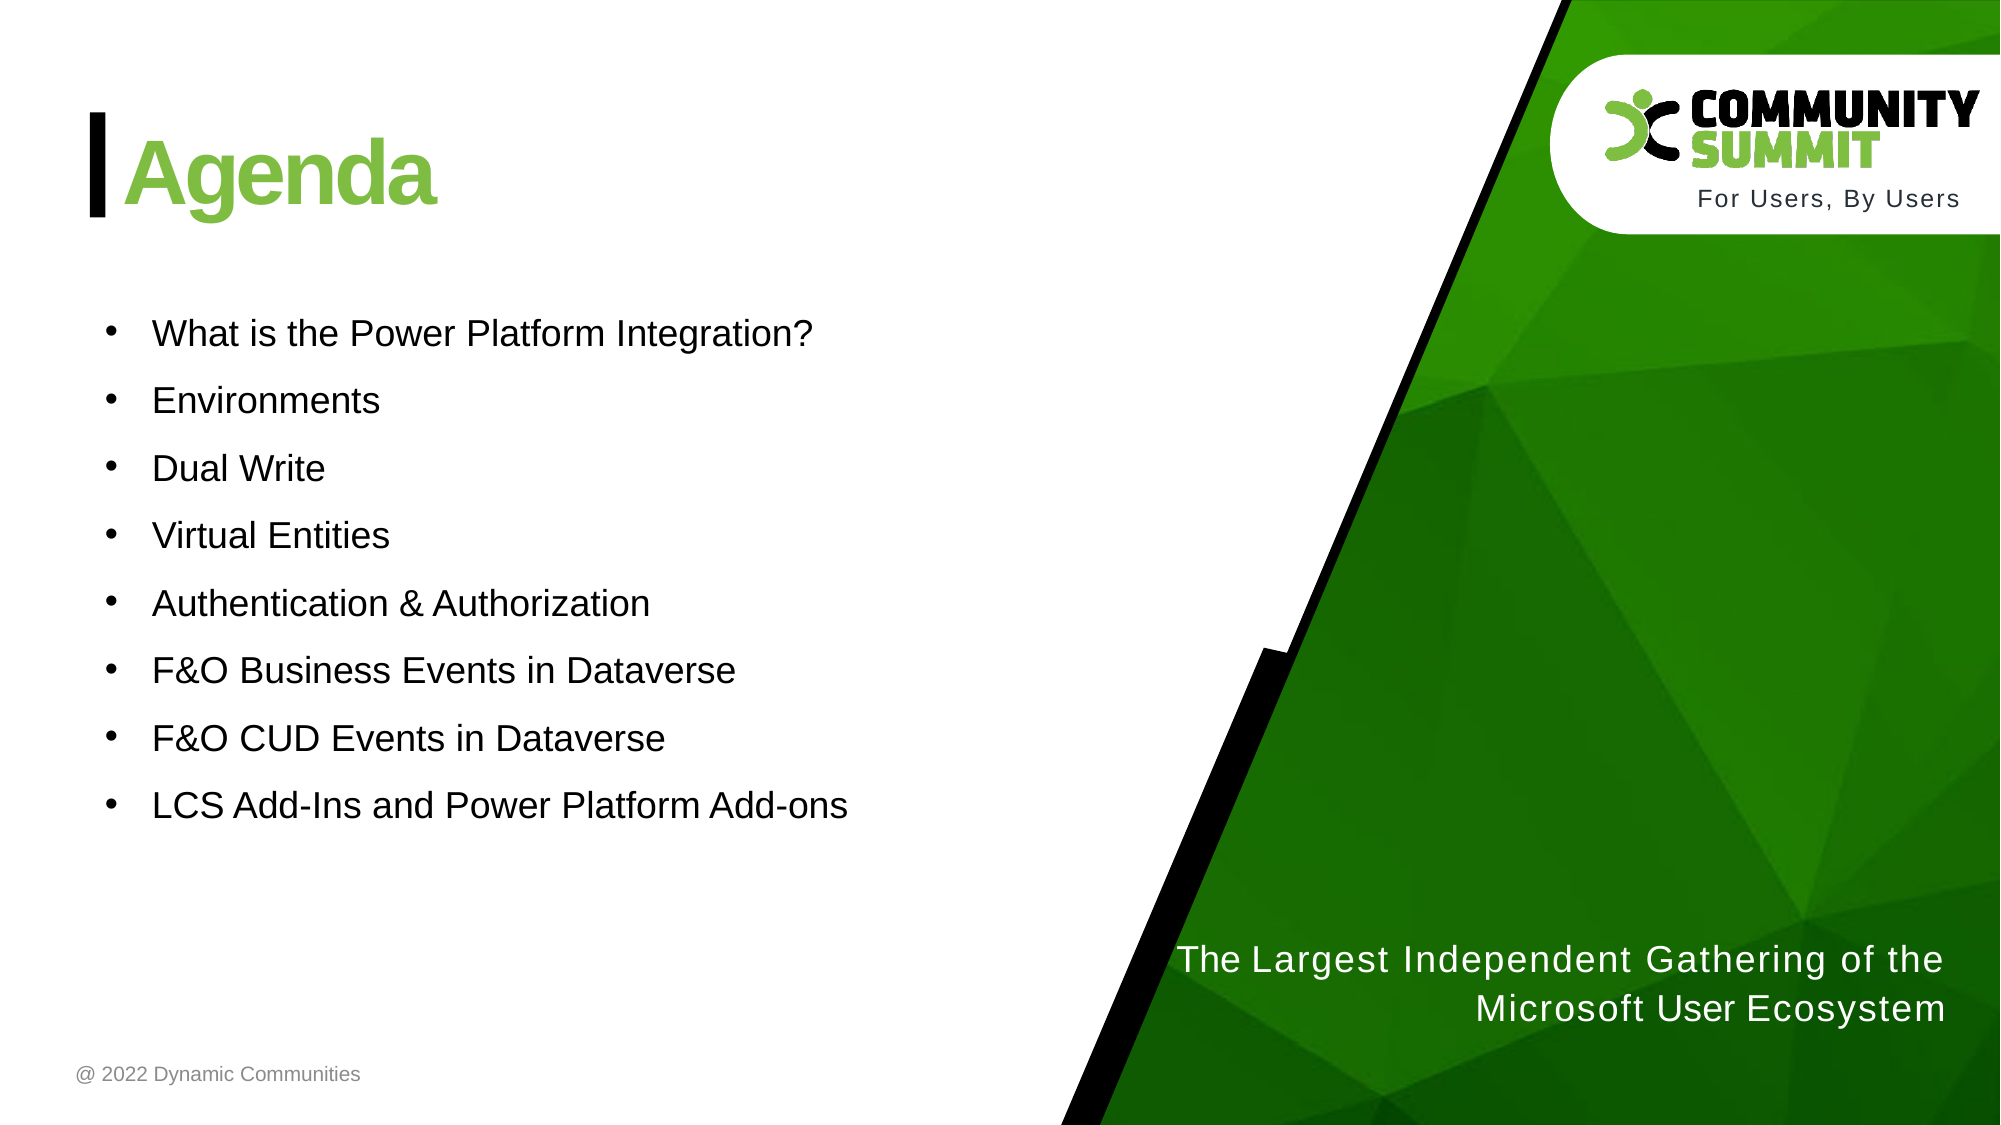

What is the Power Platform Integration?
Environments
Dual Write
Virtual Entities
Authentication & Authorization
F&O Business Events in Dataverse
F&O CUD Events in Dataverse
LCS Add-Ins and Power Platform Add-ons